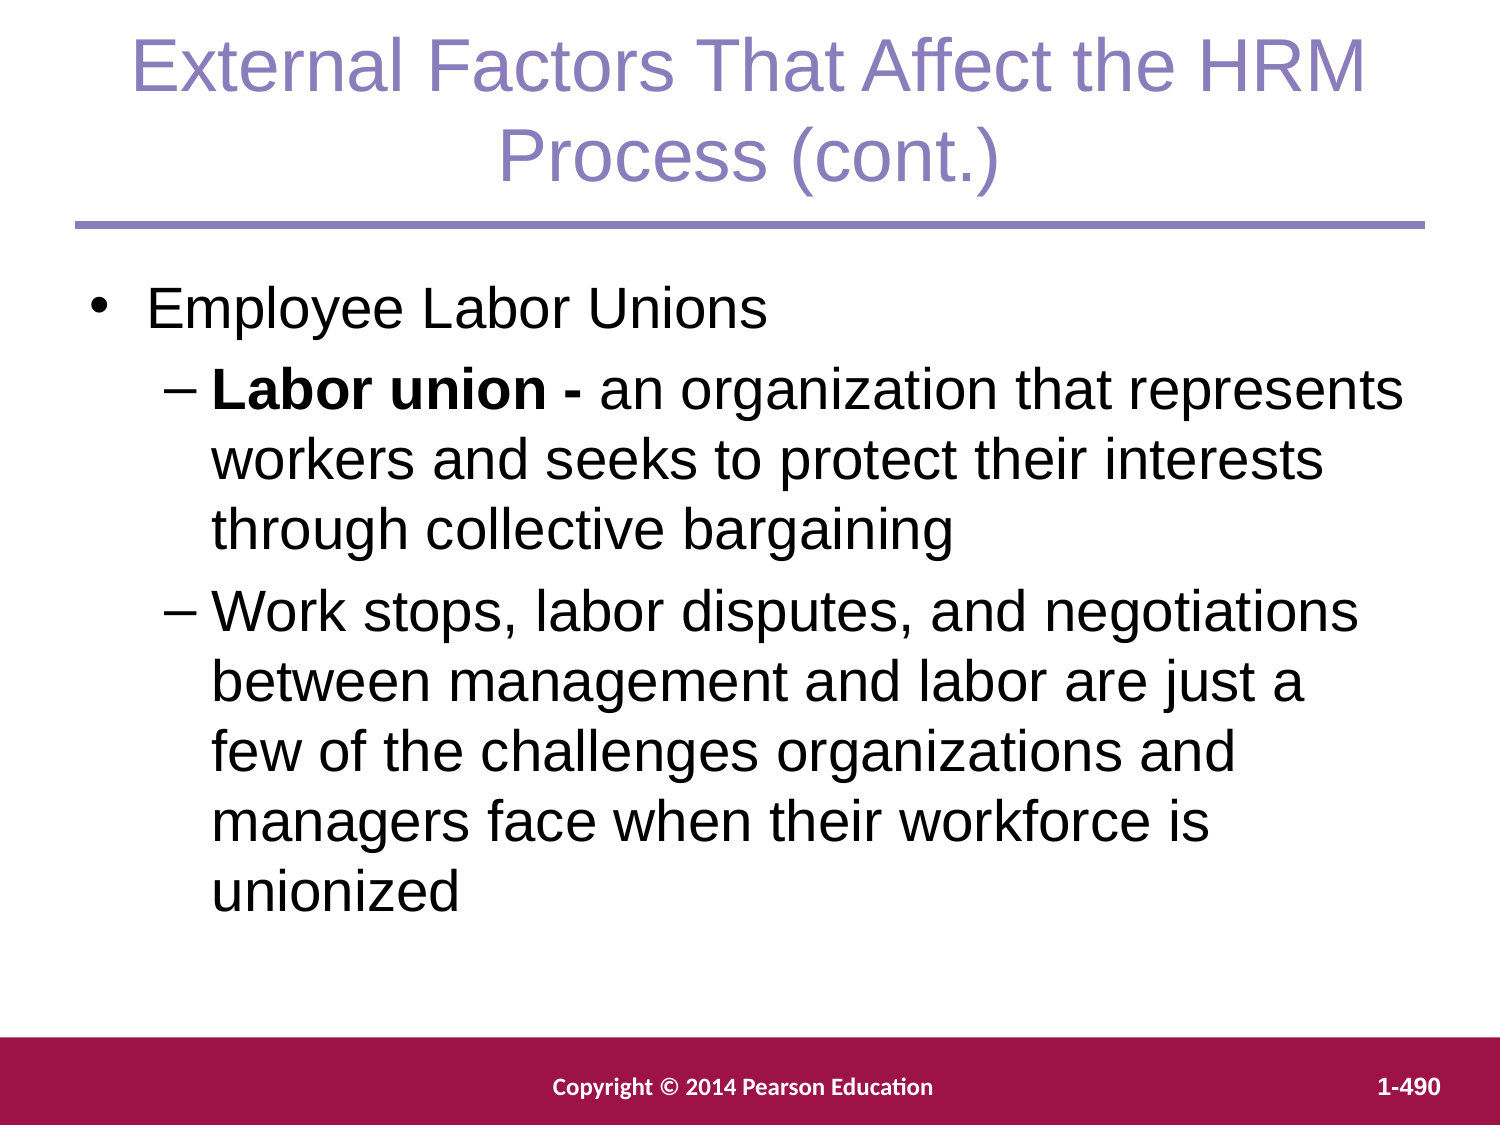

External Factors That Affect the HRM Process (cont.)
Employee Labor Unions
Labor union - an organization that represents workers and seeks to protect their interests through collective bargaining
Work stops, labor disputes, and negotiations between management and labor are just a few of the challenges organizations and managers face when their workforce is unionized